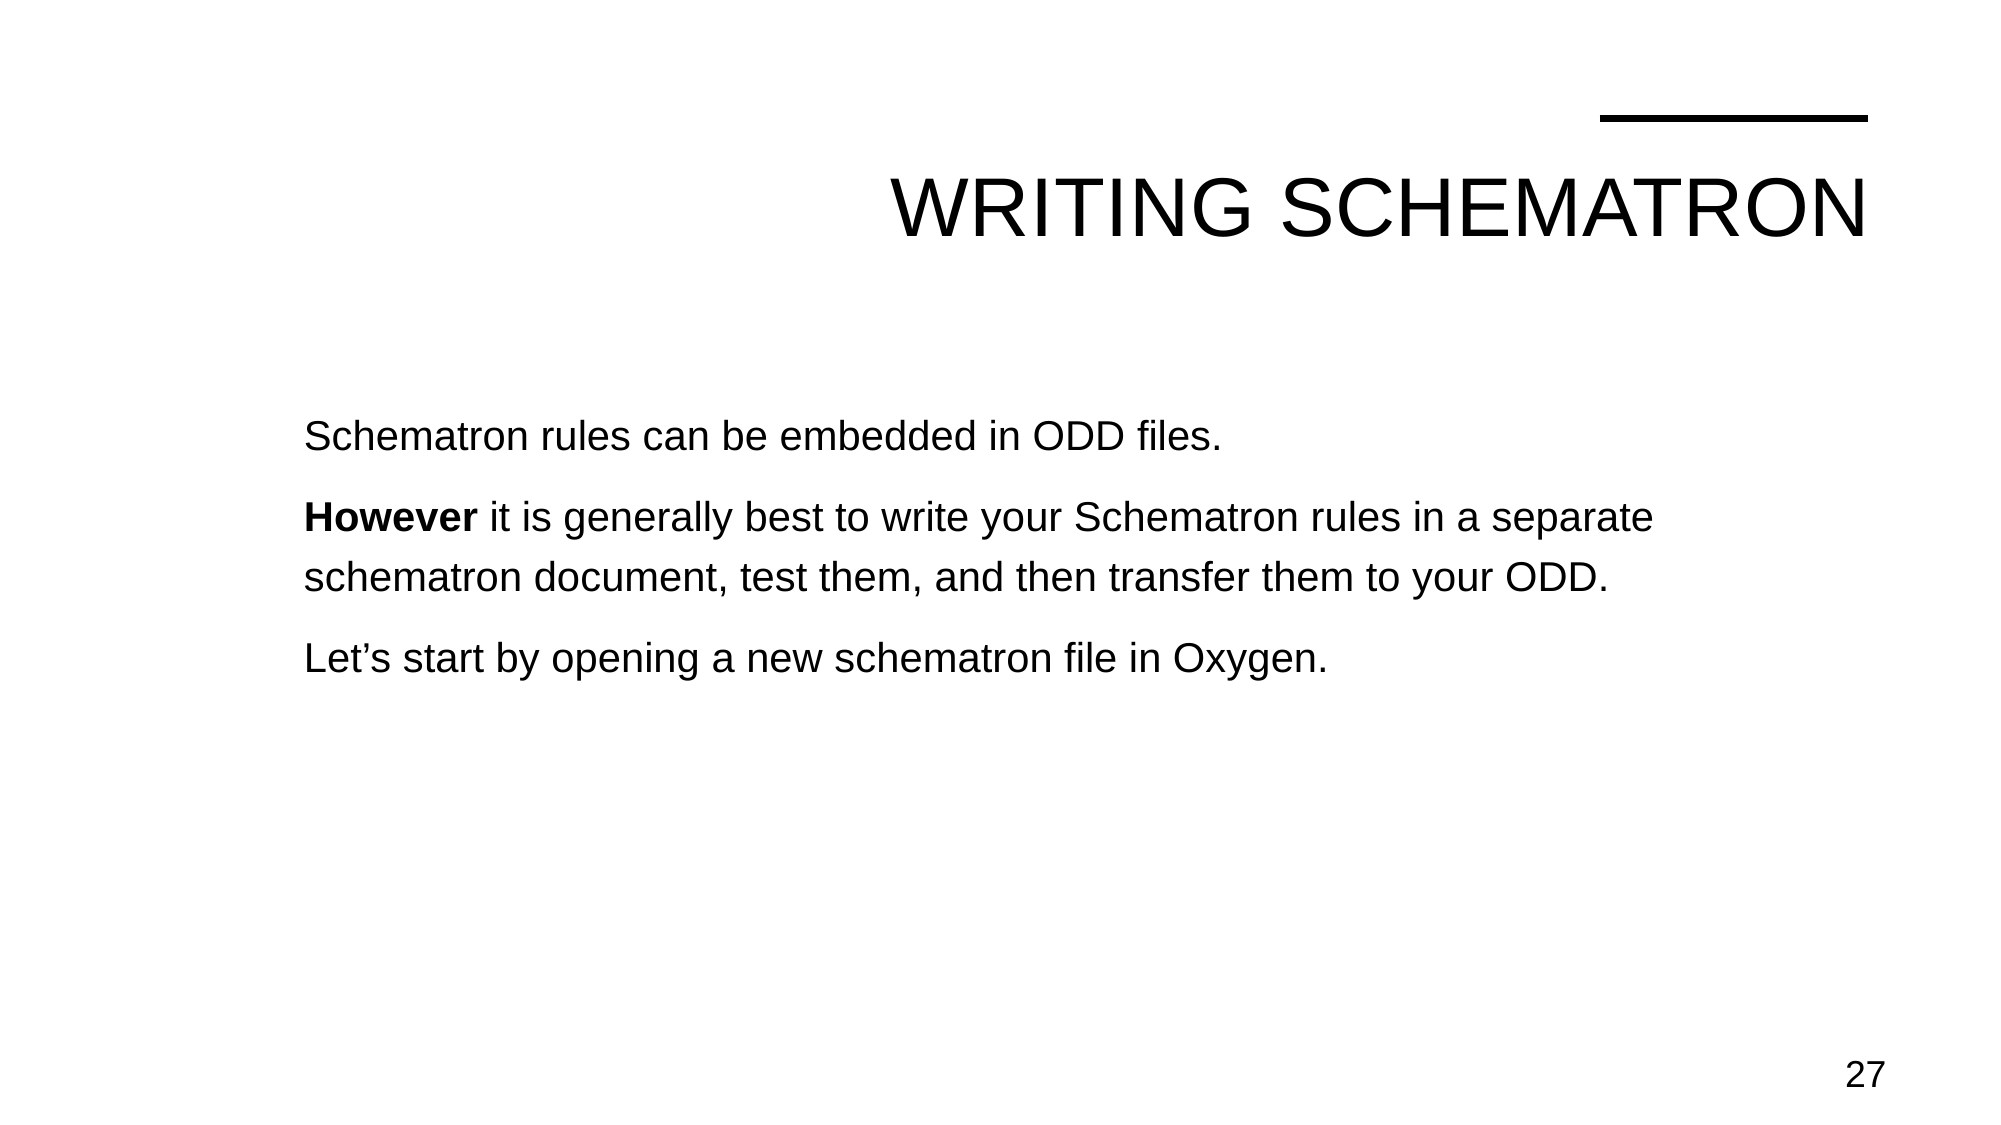

# Writing Schematron
Schematron rules can be embedded in ODD files.
However it is generally best to write your Schematron rules in a separate schematron document, test them, and then transfer them to your ODD.
Let’s start by opening a new schematron file in Oxygen.
27